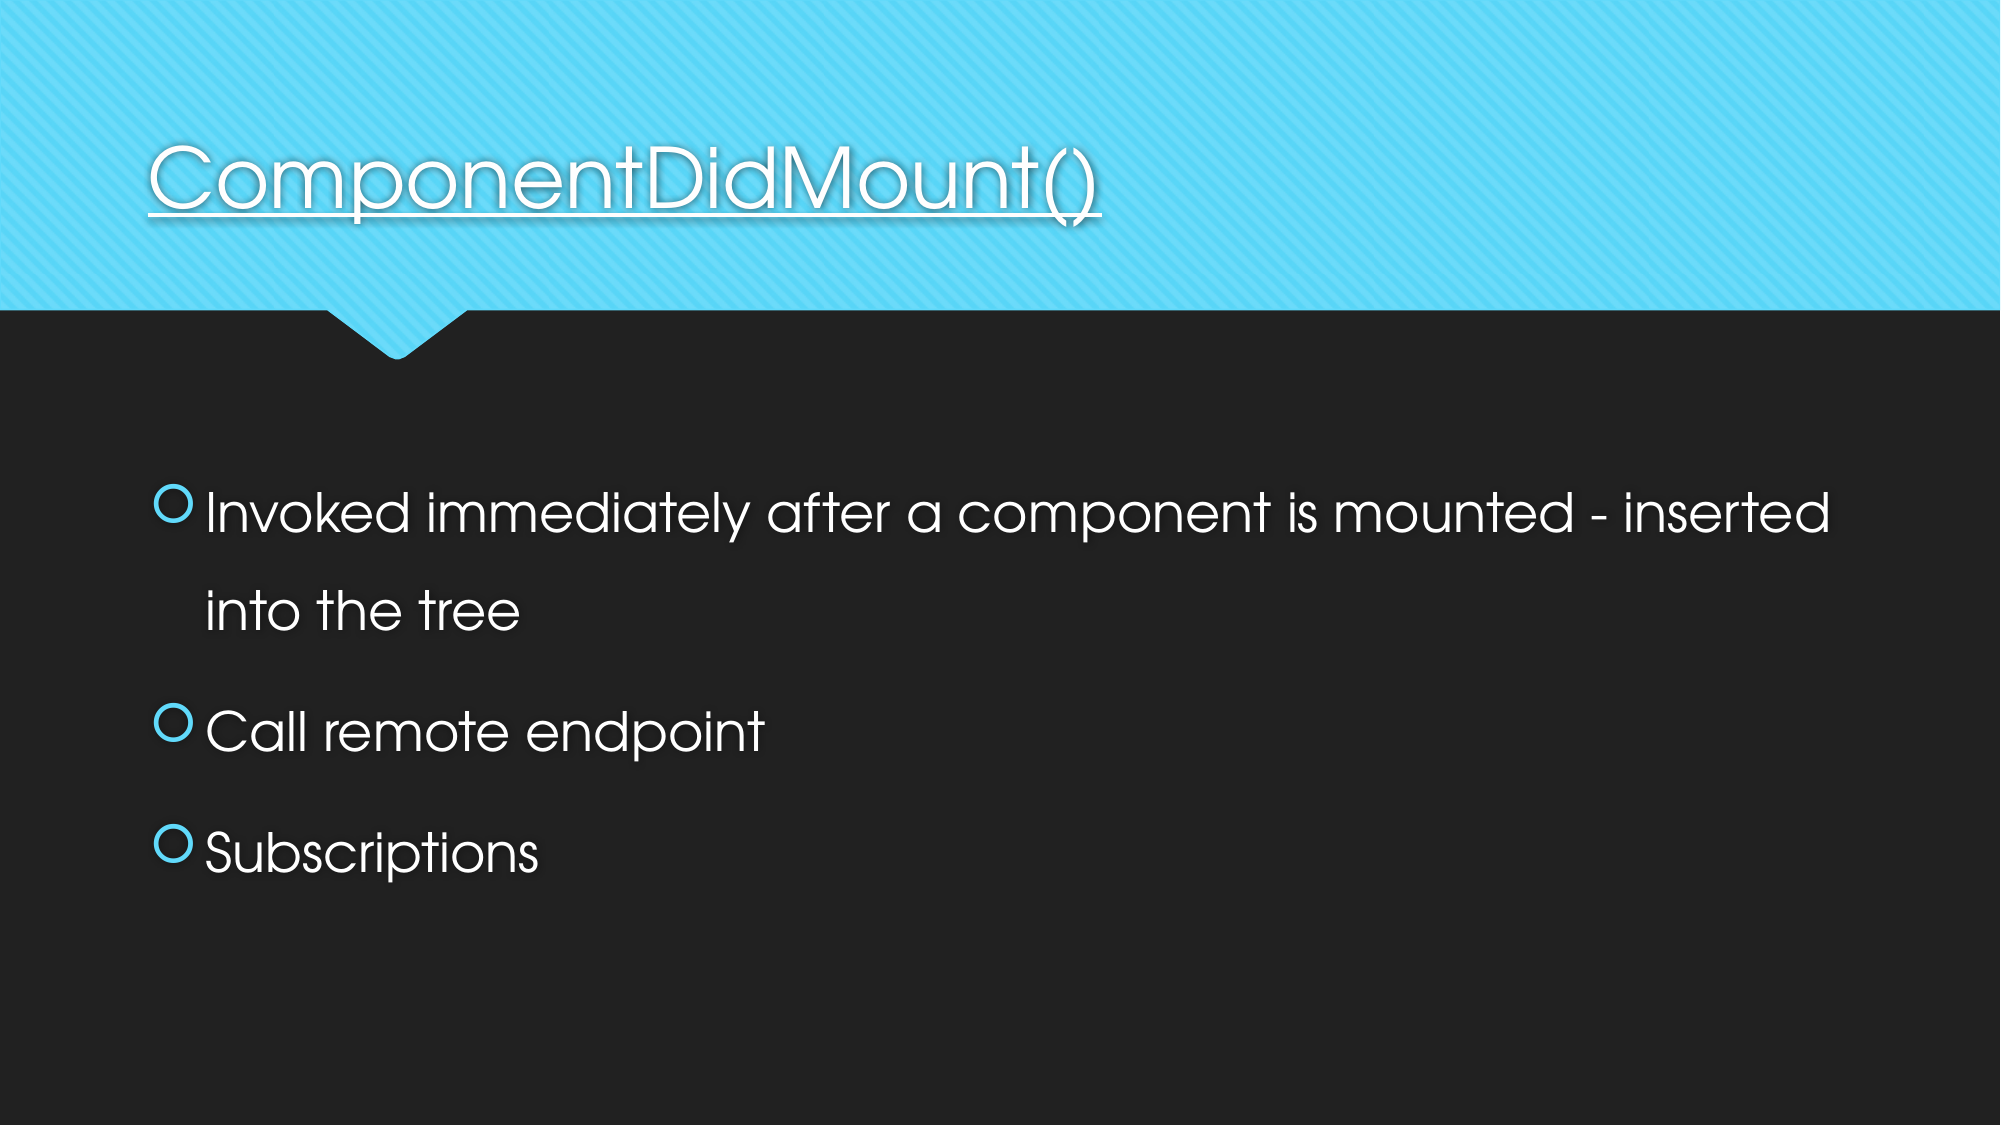

# ComponentDidMount()
Invoked immediately after a component is mounted - inserted into the tree
Call remote endpoint
Subscriptions